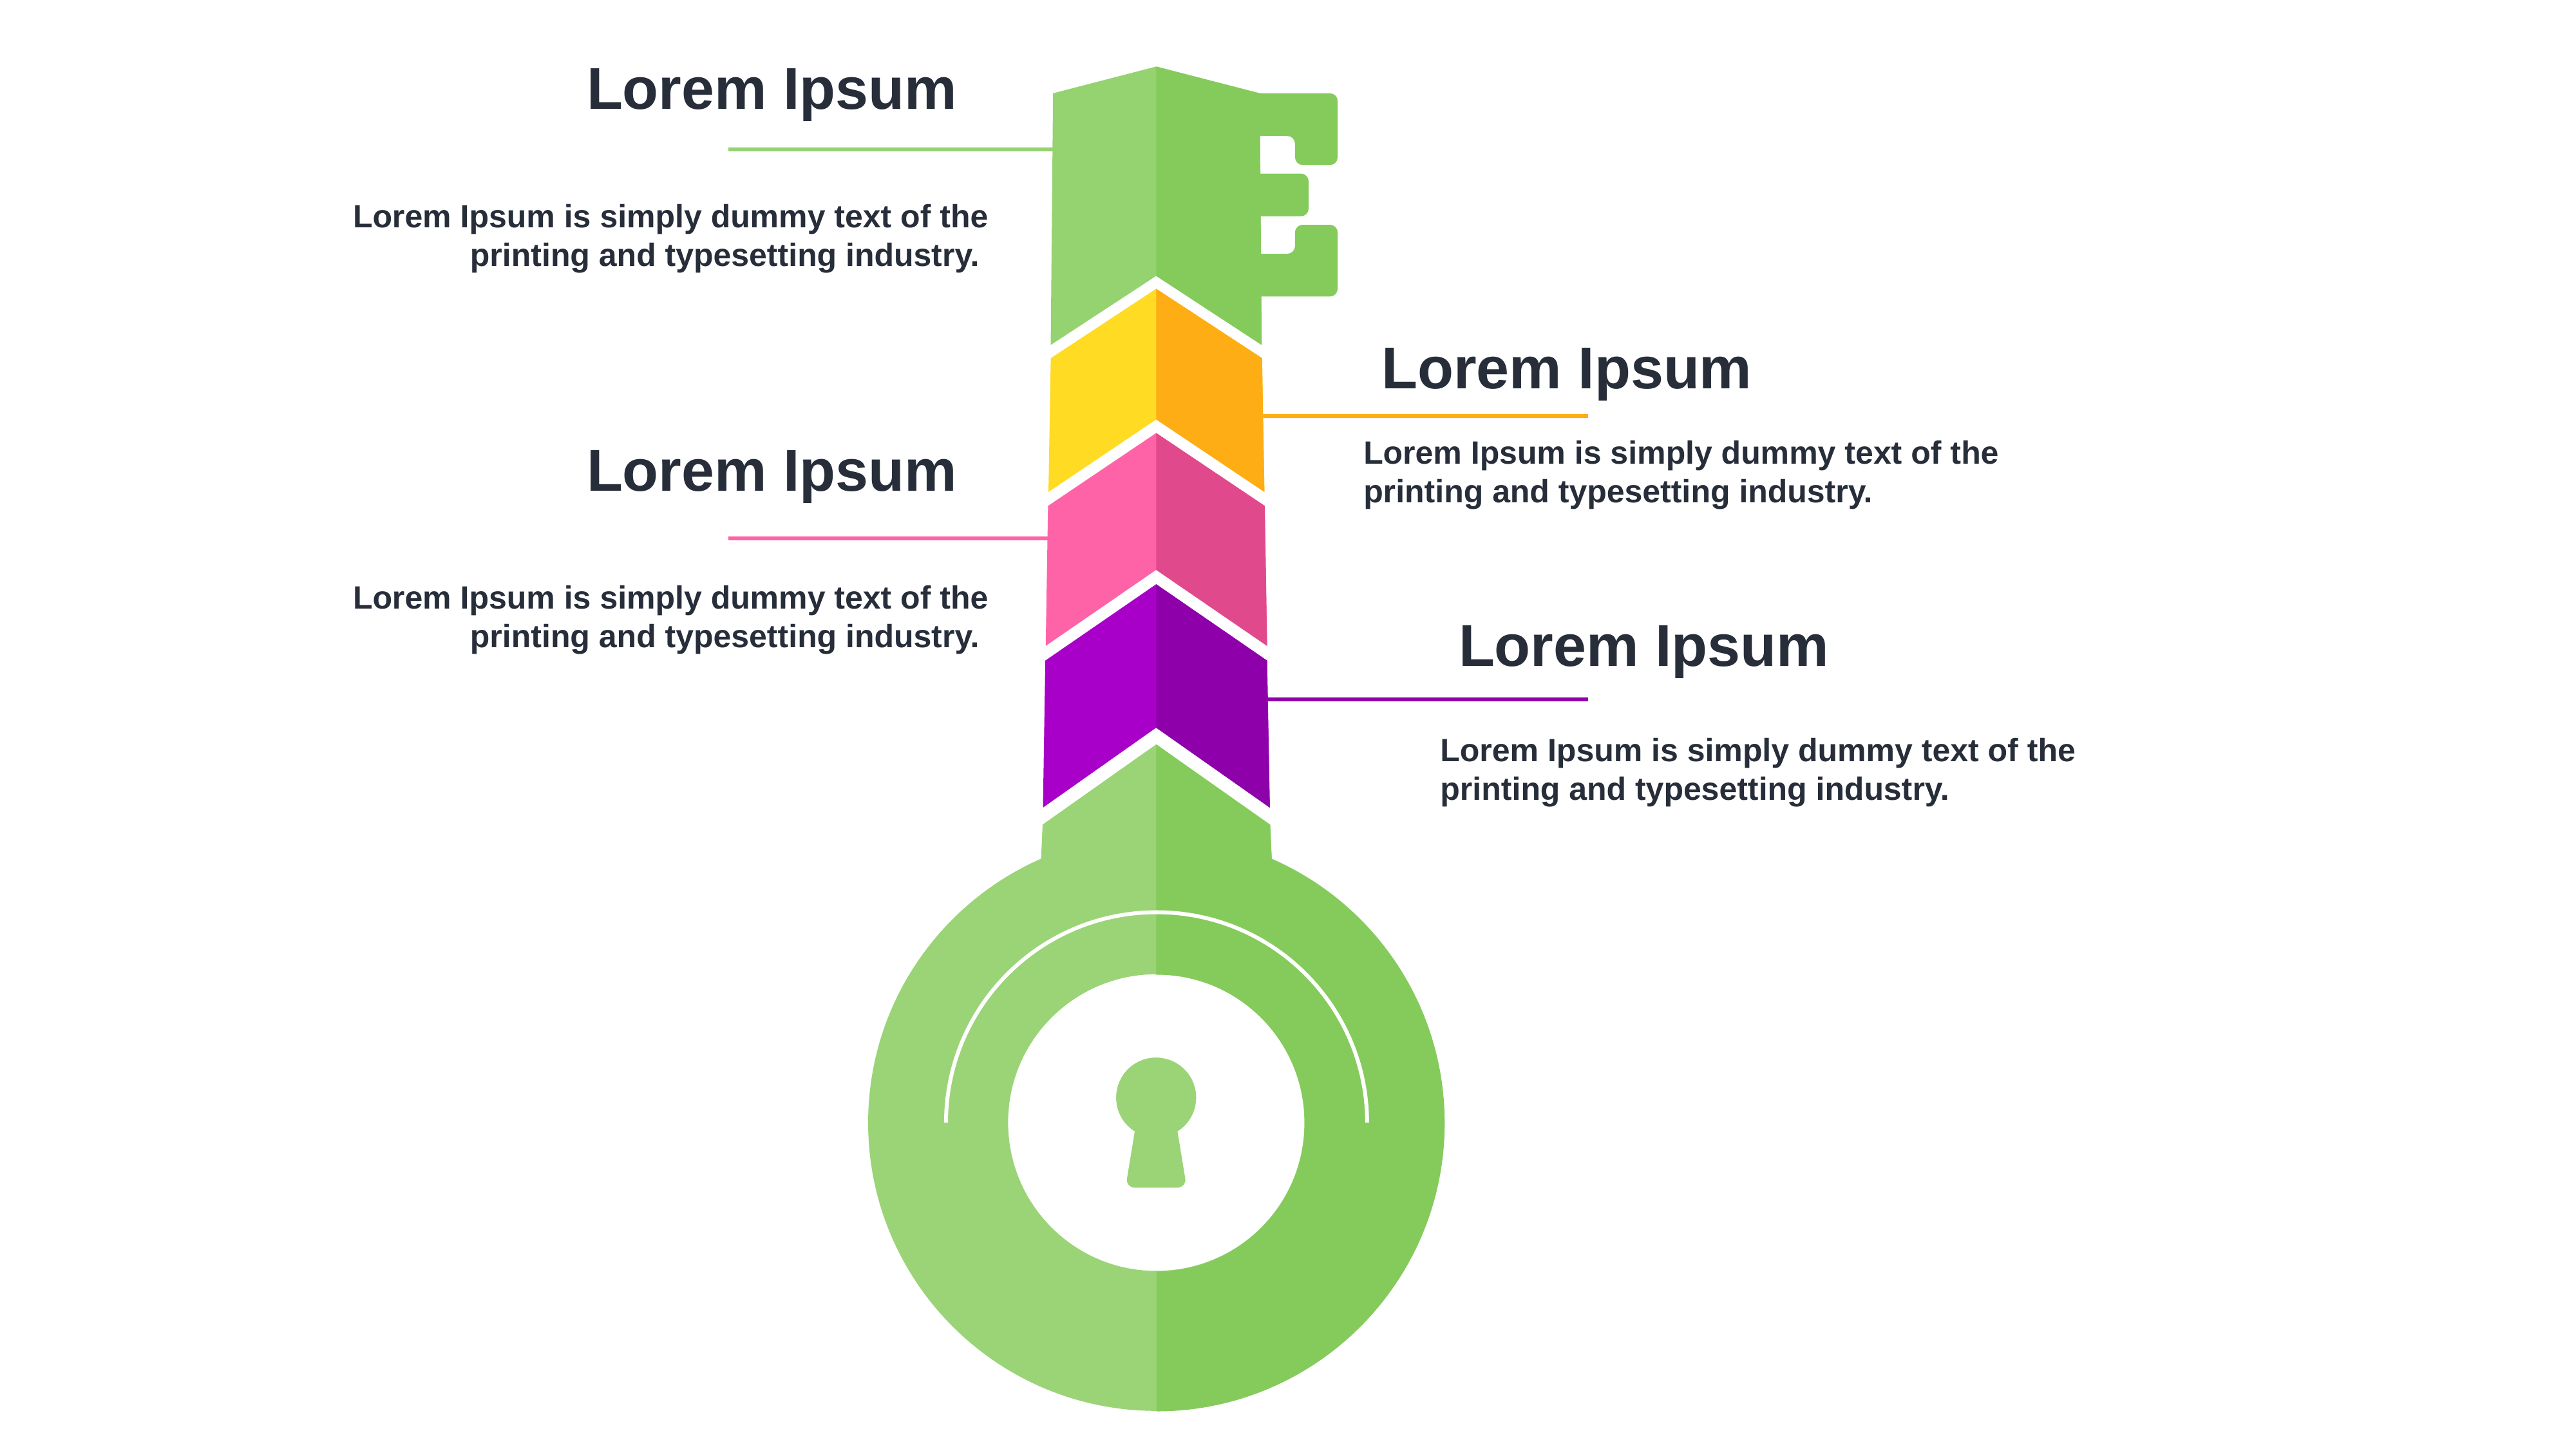

Lorem Ipsum

Lorem Ipsum is simply dummy text of the printing and typesetting industry.

Lorem Ipsum

Lorem Ipsum
Lorem Ipsum is simply dummy text of the printing and typesetting industry.

Lorem Ipsum is simply dummy text of the printing and typesetting industry.

Lorem Ipsum

Lorem Ipsum is simply dummy text of the printing and typesetting industry.